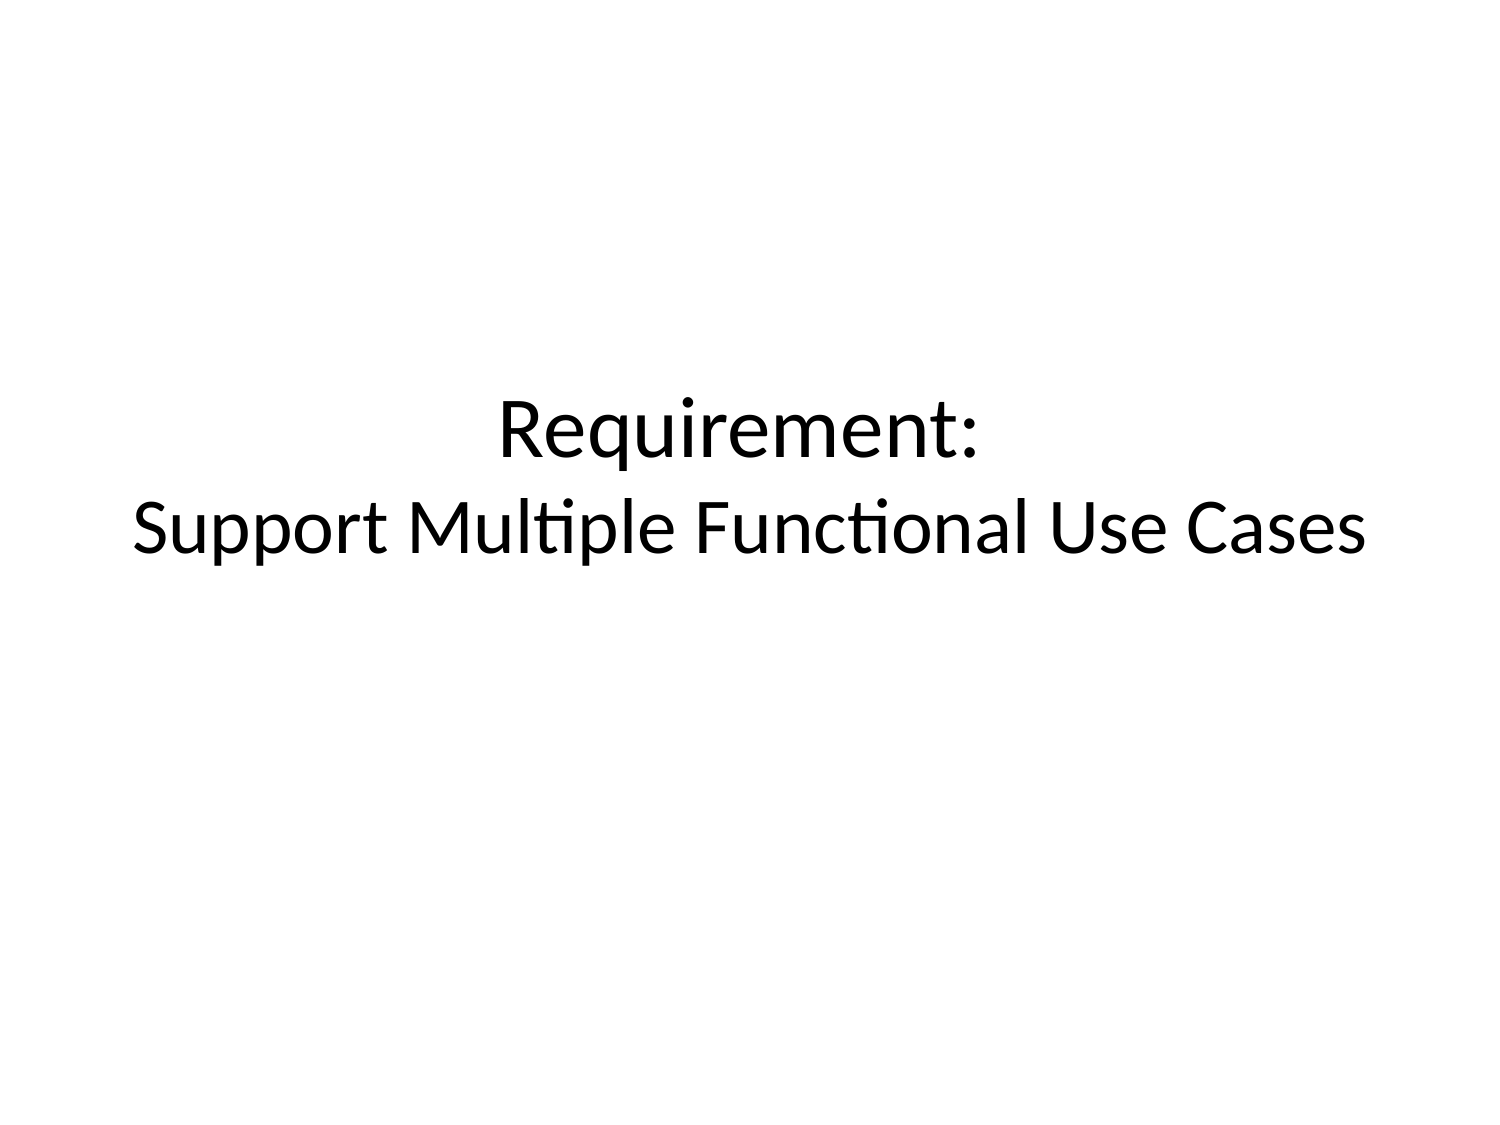

# Requirement: Support Multiple Functional Use Cases